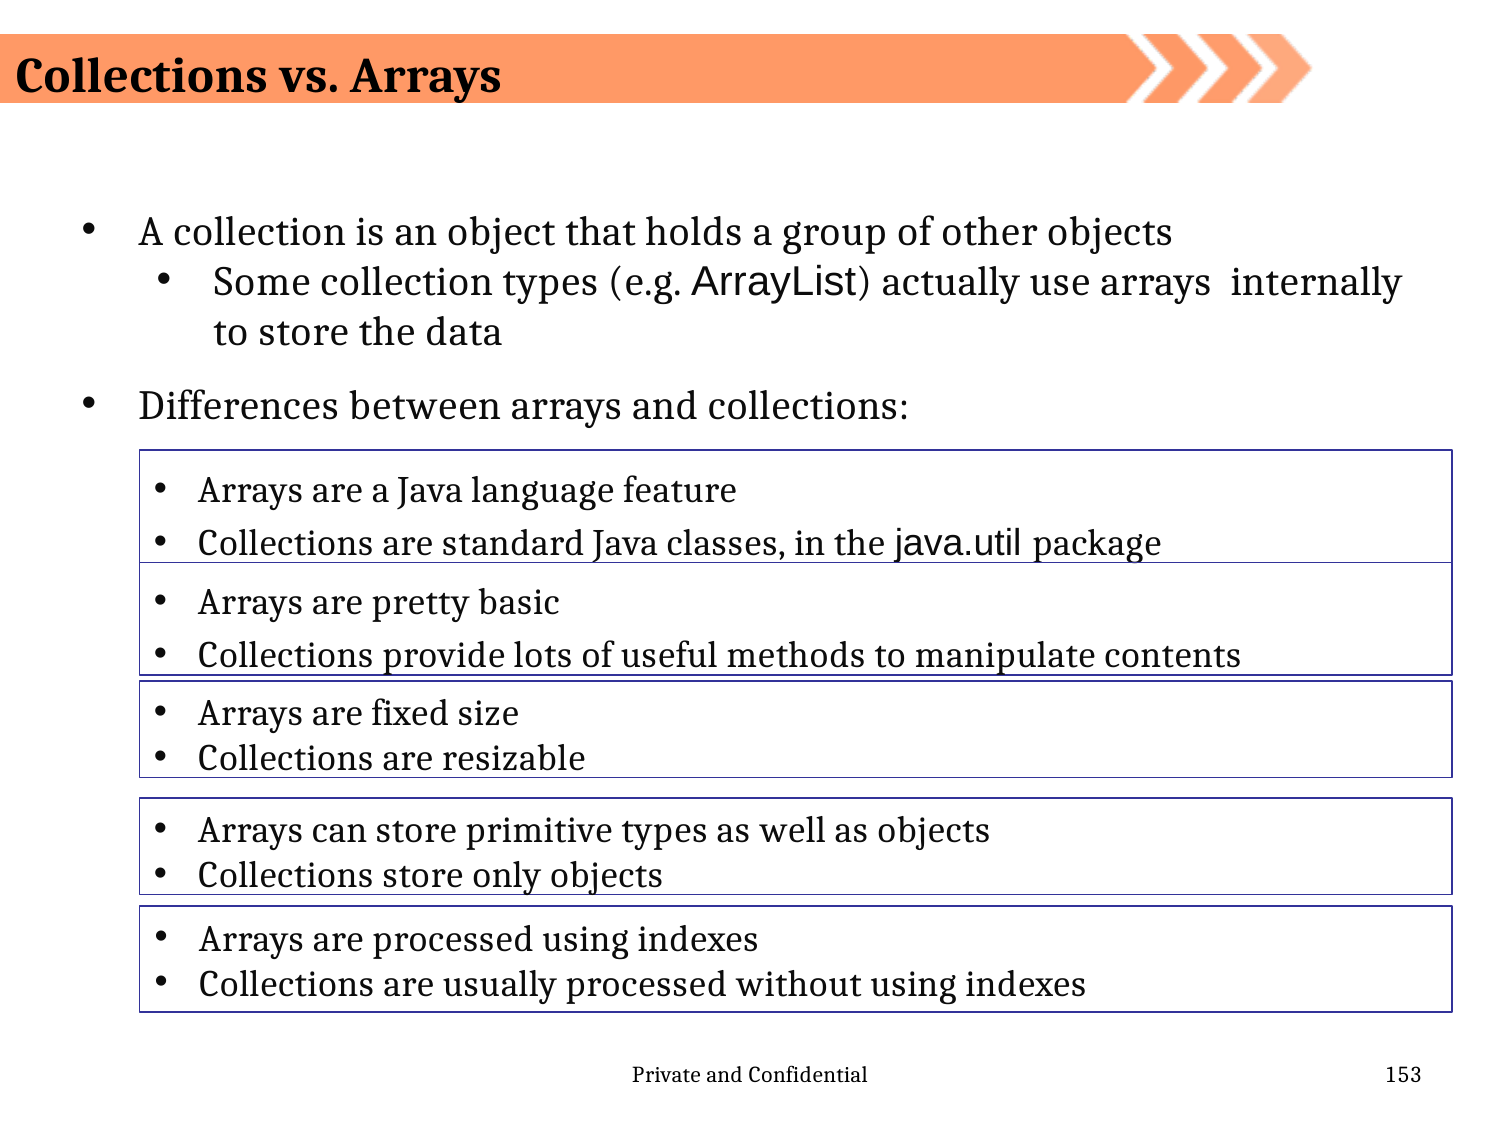

Collections vs. Arrays
A collection is an object that holds a group of other objects
Some collection types (e.g. ArrayList) actually use arrays  internally to store the data
Differences between arrays and collections:
Arrays are a Java language feature
Collections are standard Java classes, in the java.util package
Arrays are pretty basic
Collections provide lots of useful methods to manipulate contents
Arrays are fixed size
Collections are resizable
Arrays can store primitive types as well as objects
Collections store only objects

Arrays are processed using indexes
Collections are usually processed without using indexes